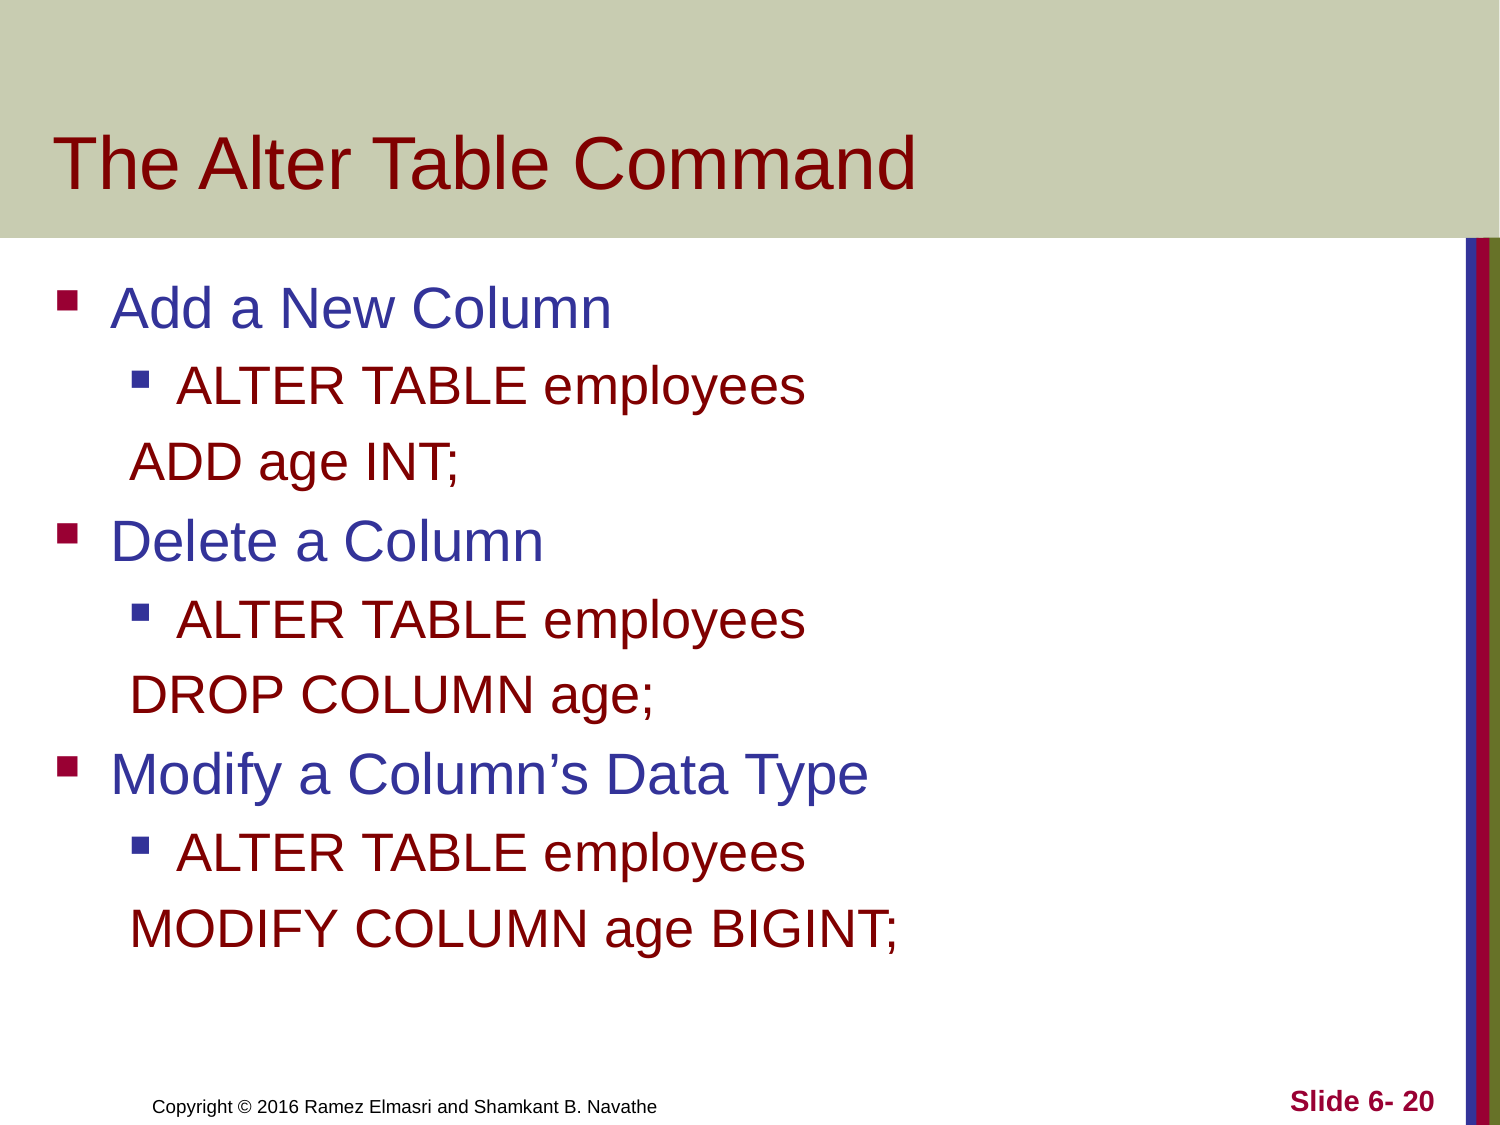

# The Alter Table Command
Add a New Column
ALTER TABLE employees
ADD age INT;
Delete a Column
ALTER TABLE employees
DROP COLUMN age;
Modify a Column’s Data Type
ALTER TABLE employees
MODIFY COLUMN age BIGINT;

Slide 6- 20